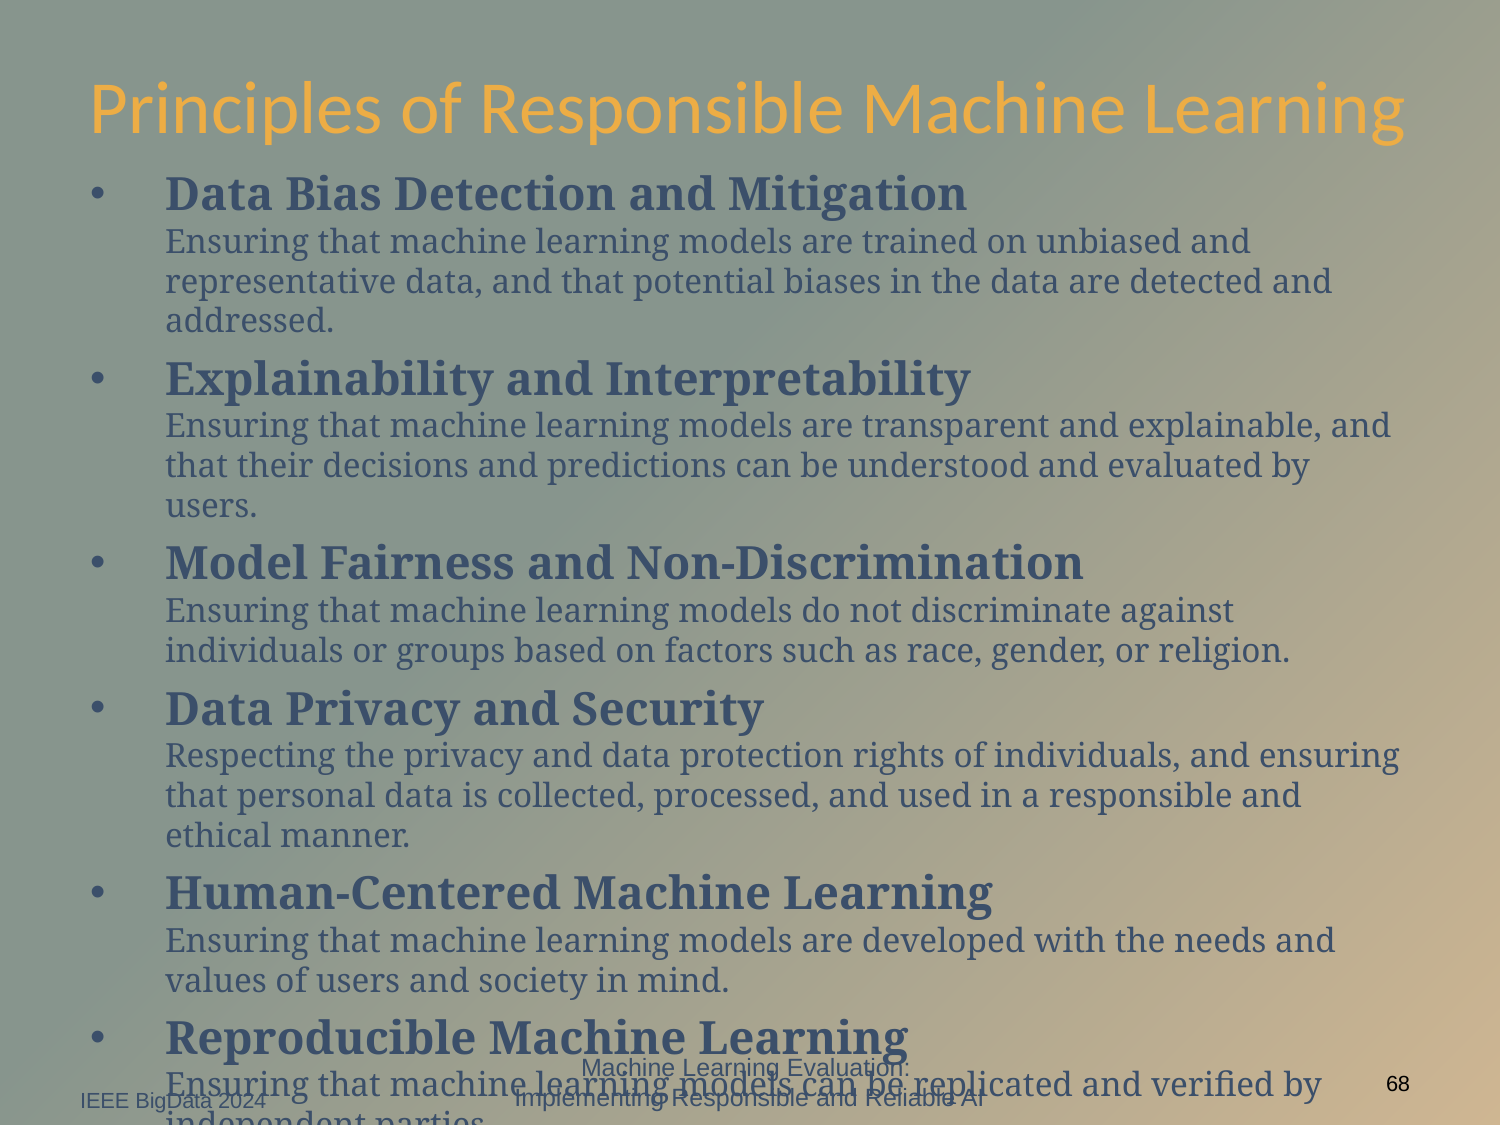

# Principles of Responsible Machine Learning
Data Bias Detection and Mitigation
Ensuring that machine learning models are trained on unbiased and representative data, and that potential biases in the data are detected and addressed.
Explainability and Interpretability
Ensuring that machine learning models are transparent and explainable, and that their decisions and predictions can be understood and evaluated by users.
Model Fairness and Non-Discrimination
Ensuring that machine learning models do not discriminate against individuals or groups based on factors such as race, gender, or religion.
Data Privacy and Security
Respecting the privacy and data protection rights of individuals, and ensuring that personal data is collected, processed, and used in a responsible and ethical manner.
Human-Centered Machine Learning
Ensuring that machine learning models are developed with the needs and values of users and society in mind.
Reproducible Machine Learning
Ensuring that machine learning models can be replicated and verified by independent parties.

Machine Learning Evaluation:
Implementing Responsible and Reliable AI
IEEE BigData 2024
68